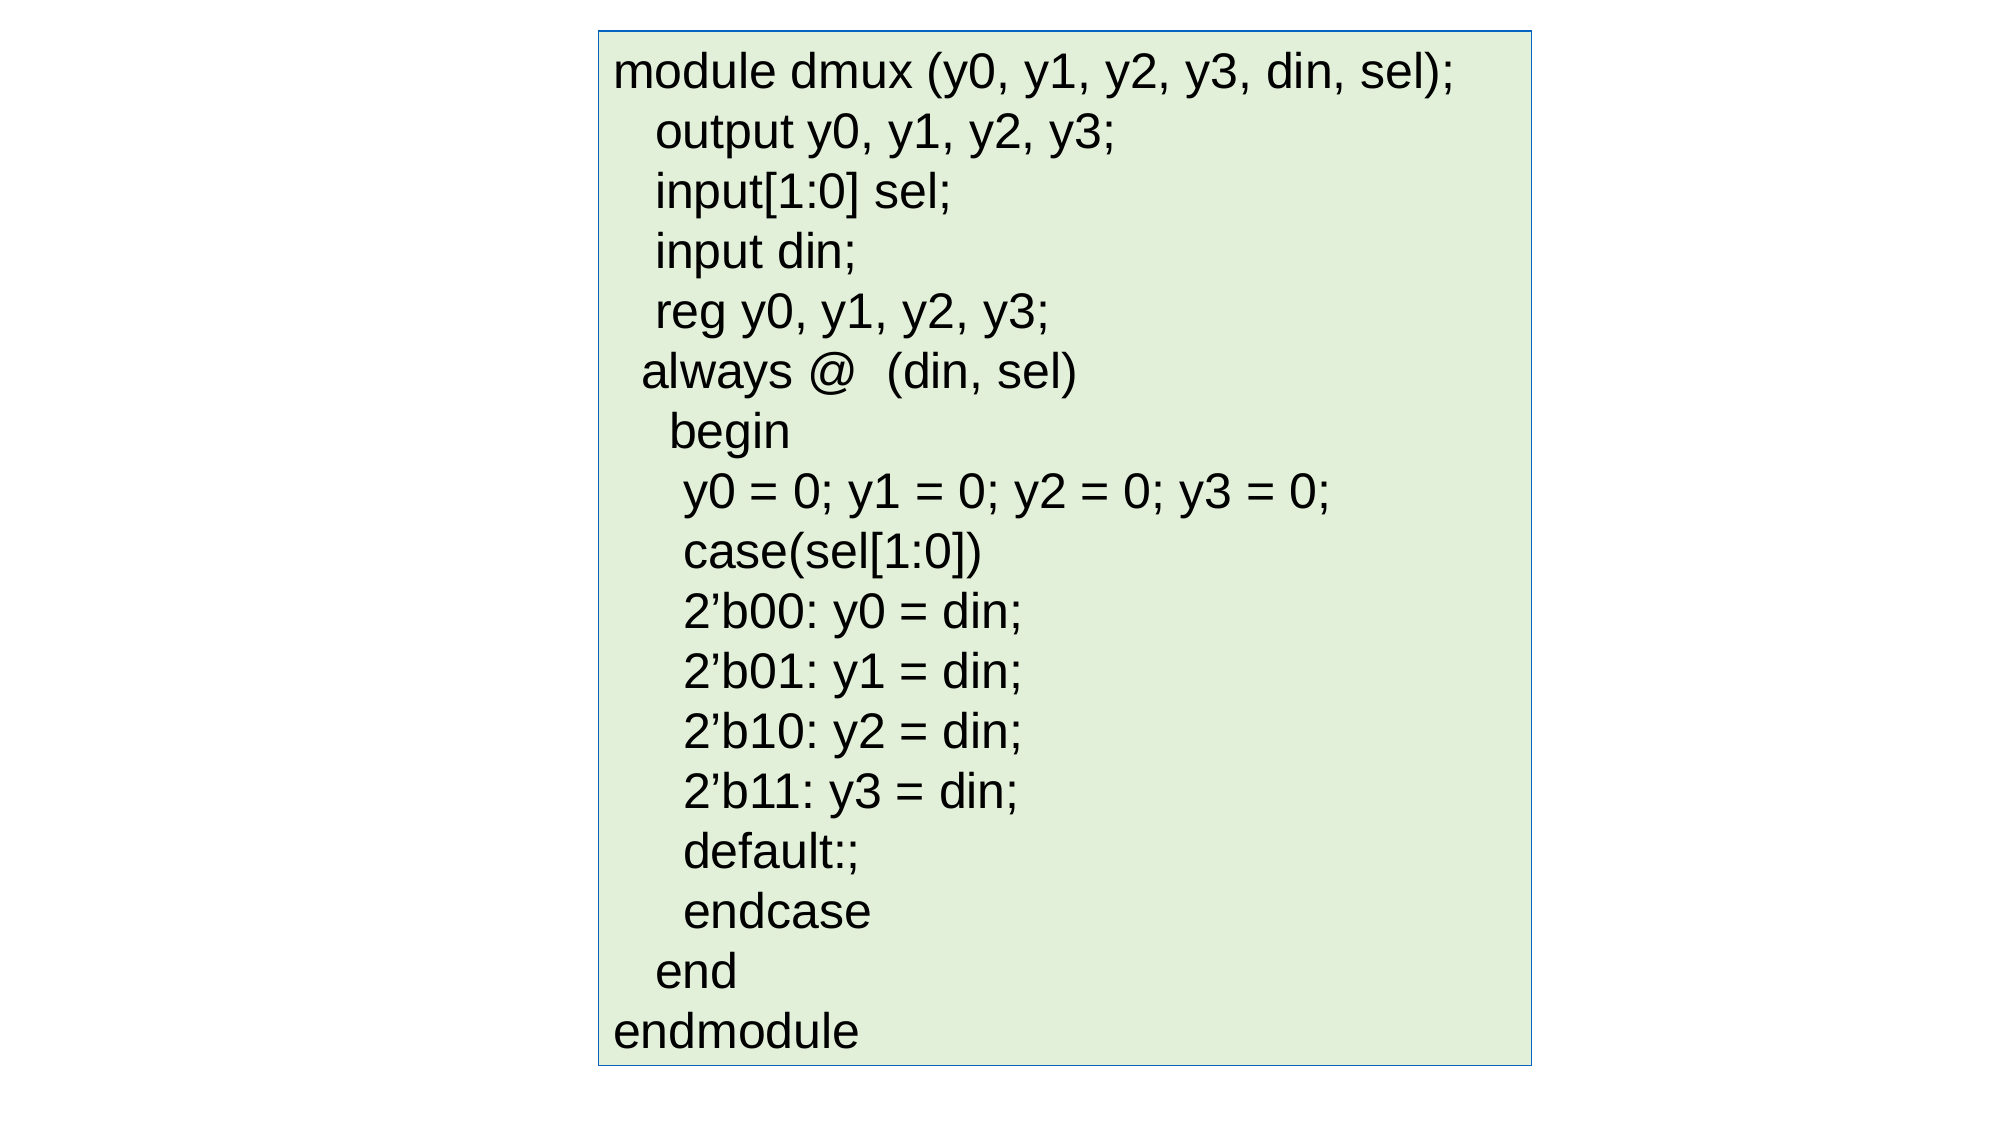

module dmux (y0, y1, y2, y3, din, sel);
   output y0, y1, y2, y3;
   input[1:0] sel;
   input din;
   reg y0, y1, y2, y3;
  always @  (din, sel)
    begin
     y0 = 0; y1 = 0; y2 = 0; y3 = 0;
     case(sel[1:0])
     2’b00: y0 = din;
     2’b01: y1 = din;
     2’b10: y2 = din;
     2’b11: y3 = din;
     default:;
     endcase
   end
endmodule